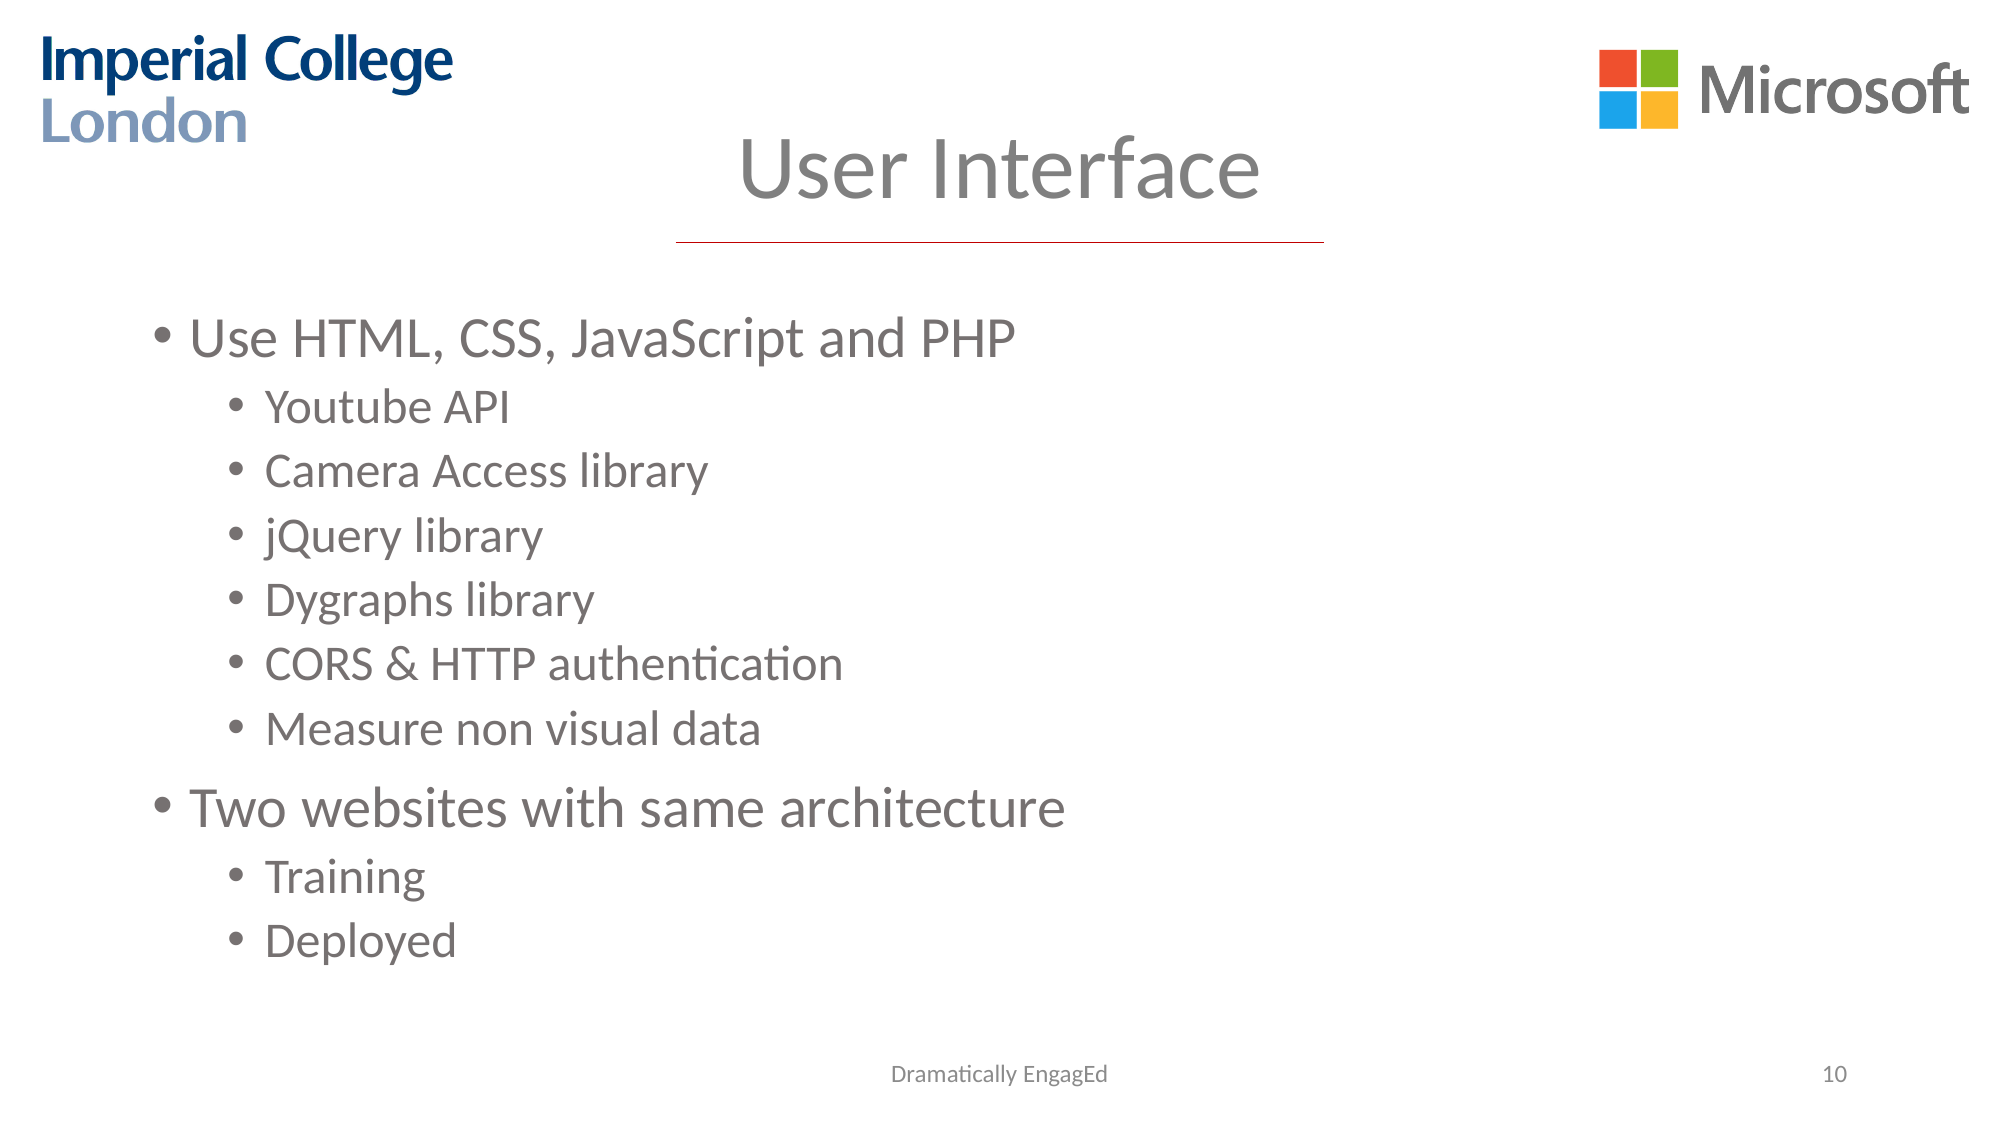

# User Interface
Use HTML, CSS, JavaScript and PHP
Youtube API
Camera Access library
jQuery library
Dygraphs library
CORS & HTTP authentication
Measure non visual data
Two websites with same architecture
Training
Deployed

Dramatically EngagEd
10